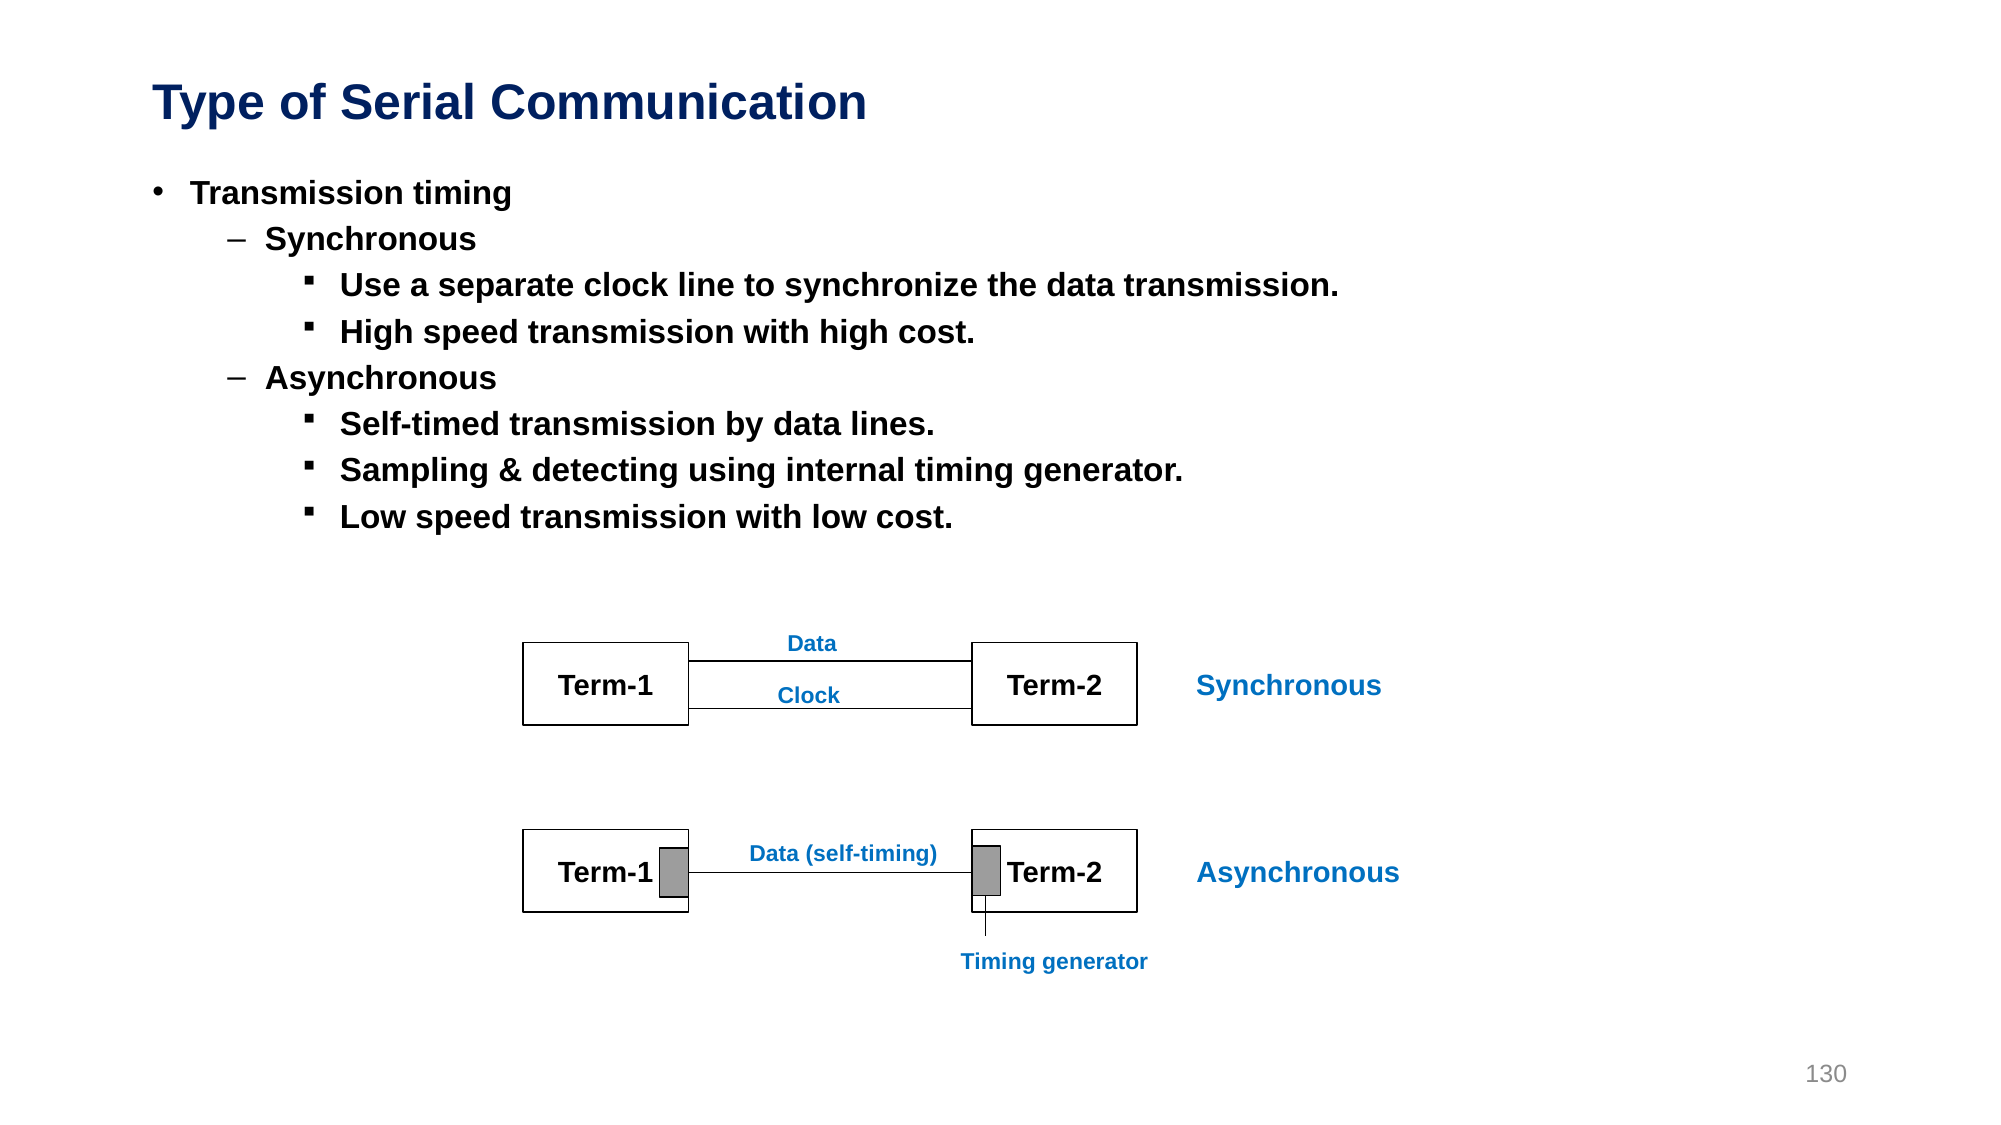

# Type of Serial Communication
Transmission timing
Synchronous
Use a separate clock line to synchronize the data transmission.
High speed transmission with high cost.
Asynchronous
Self-timed transmission by data lines.
Sampling & detecting using internal timing generator.
Low speed transmission with low cost.

Data
Term-1
Term-2
Synchronous
Clock
Term-1
Term-2
Data (self-timing)

Asynchronous

Timing generator
130